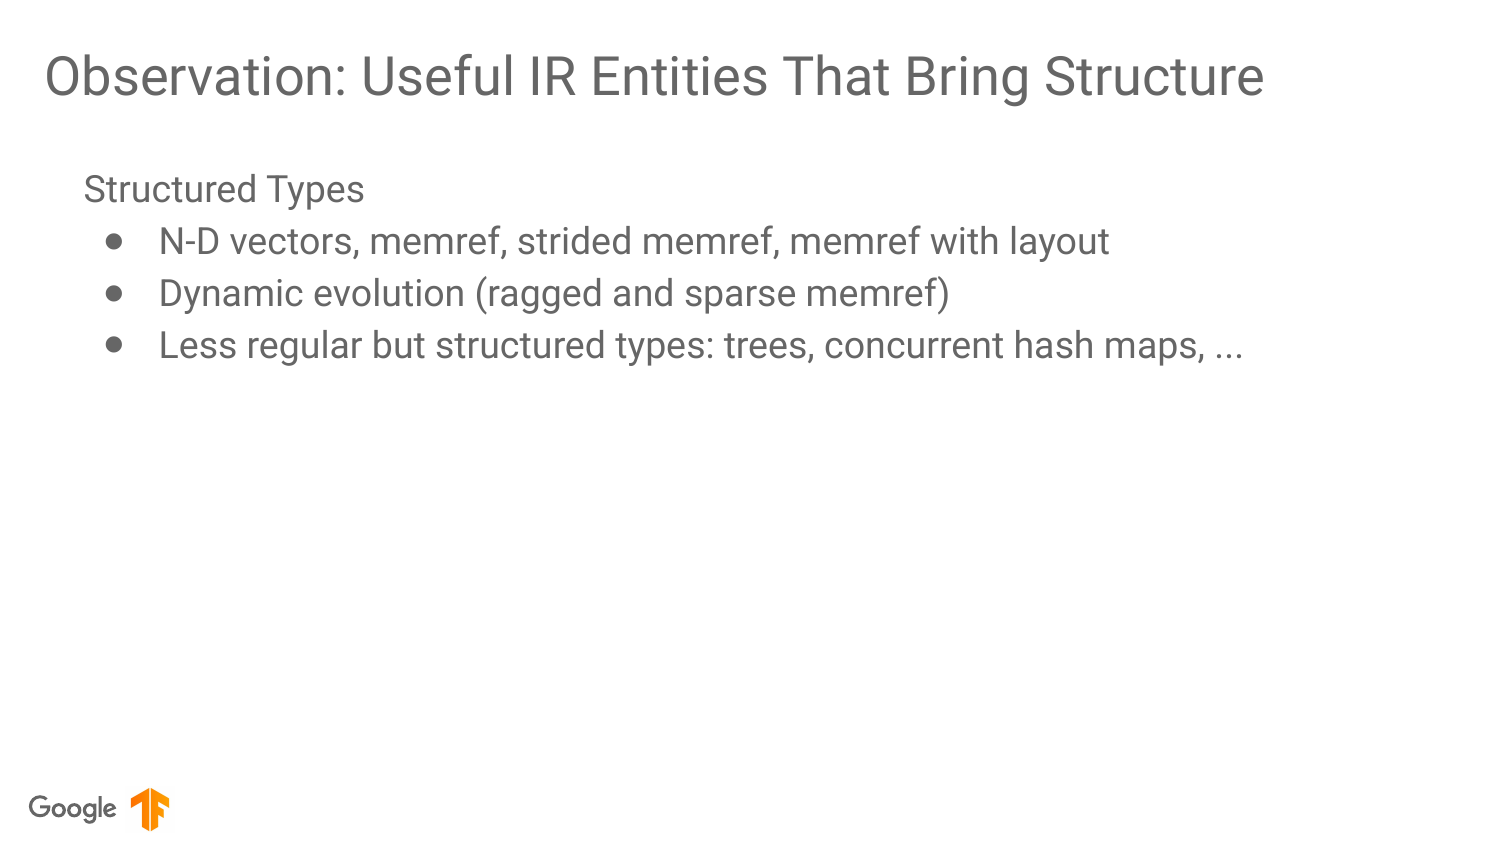

# Observation: Useful IR Entities That Bring Structure
Structured Types
N-D vectors, memref, strided memref, memref with layout
Dynamic evolution (ragged and sparse memref)
Less regular but structured types: trees, concurrent hash maps, ...